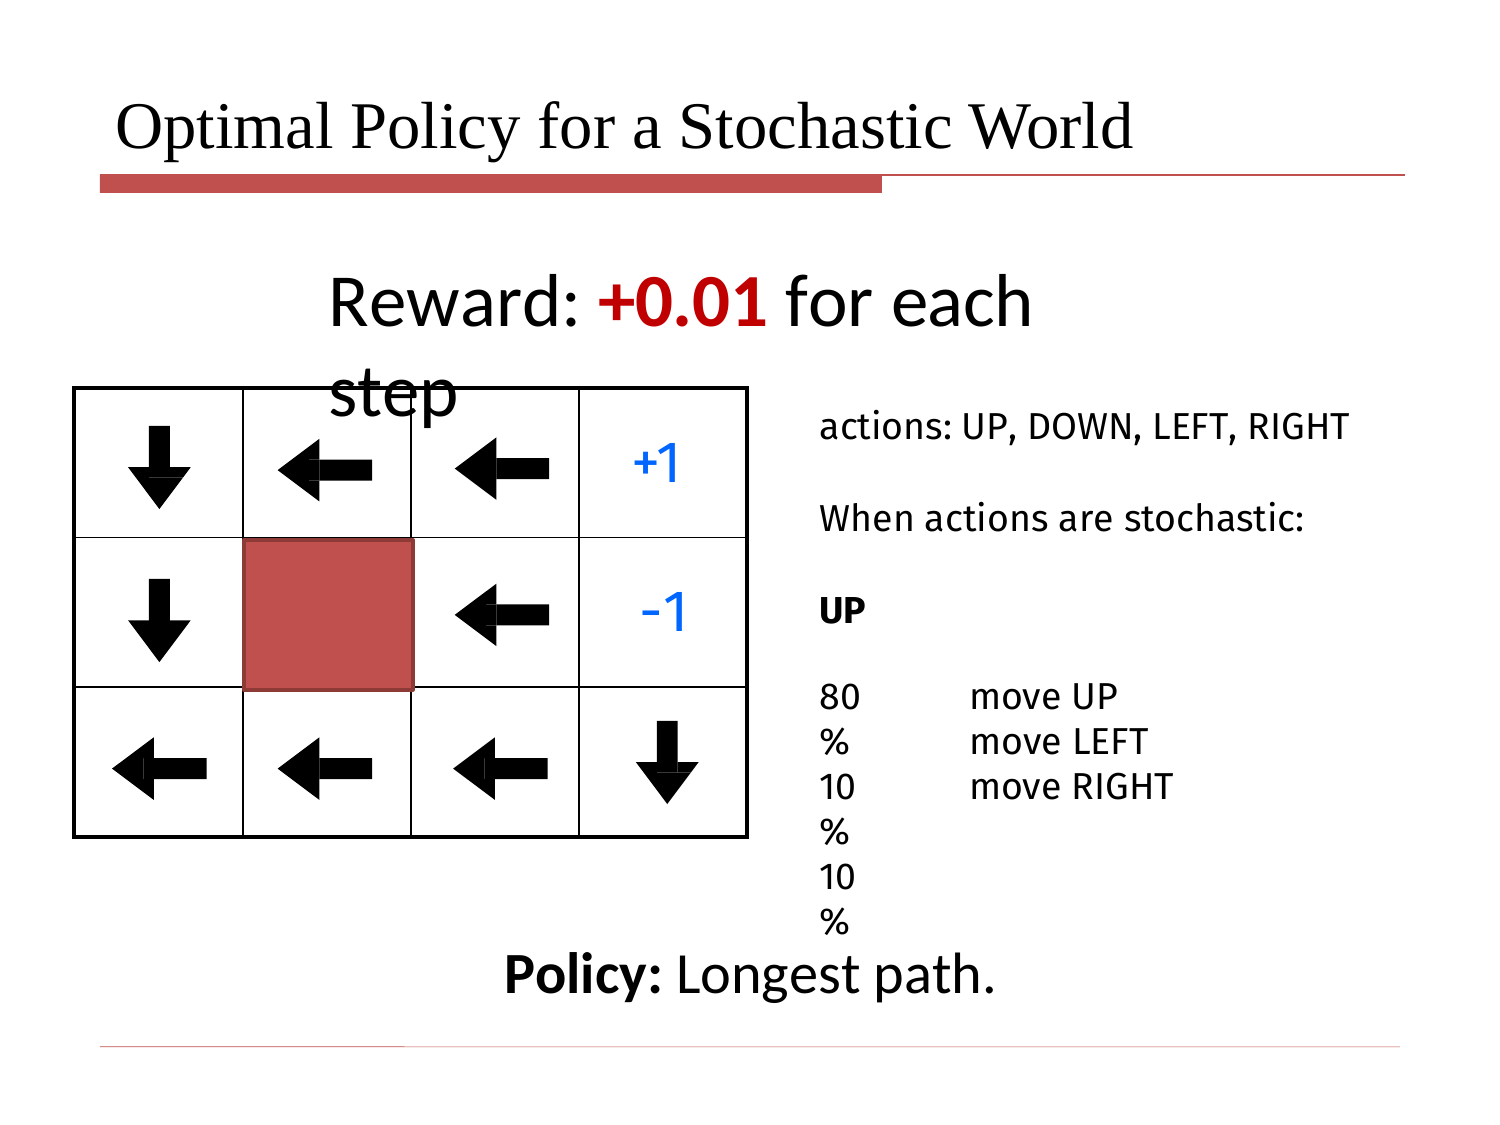

# Optimal Policy for a Stochastic World
Reward: +0.01 for each step
|  |  |  | +1 |
| --- | --- | --- | --- |
|  |  |  | -1 |
|  |  |  |  |
actions: UP, DOWN, LEFT, RIGHT

When actions are stochastic:

UP

80%
10%
10%
move UP move LEFT move RIGHT

Policy: Longest path.